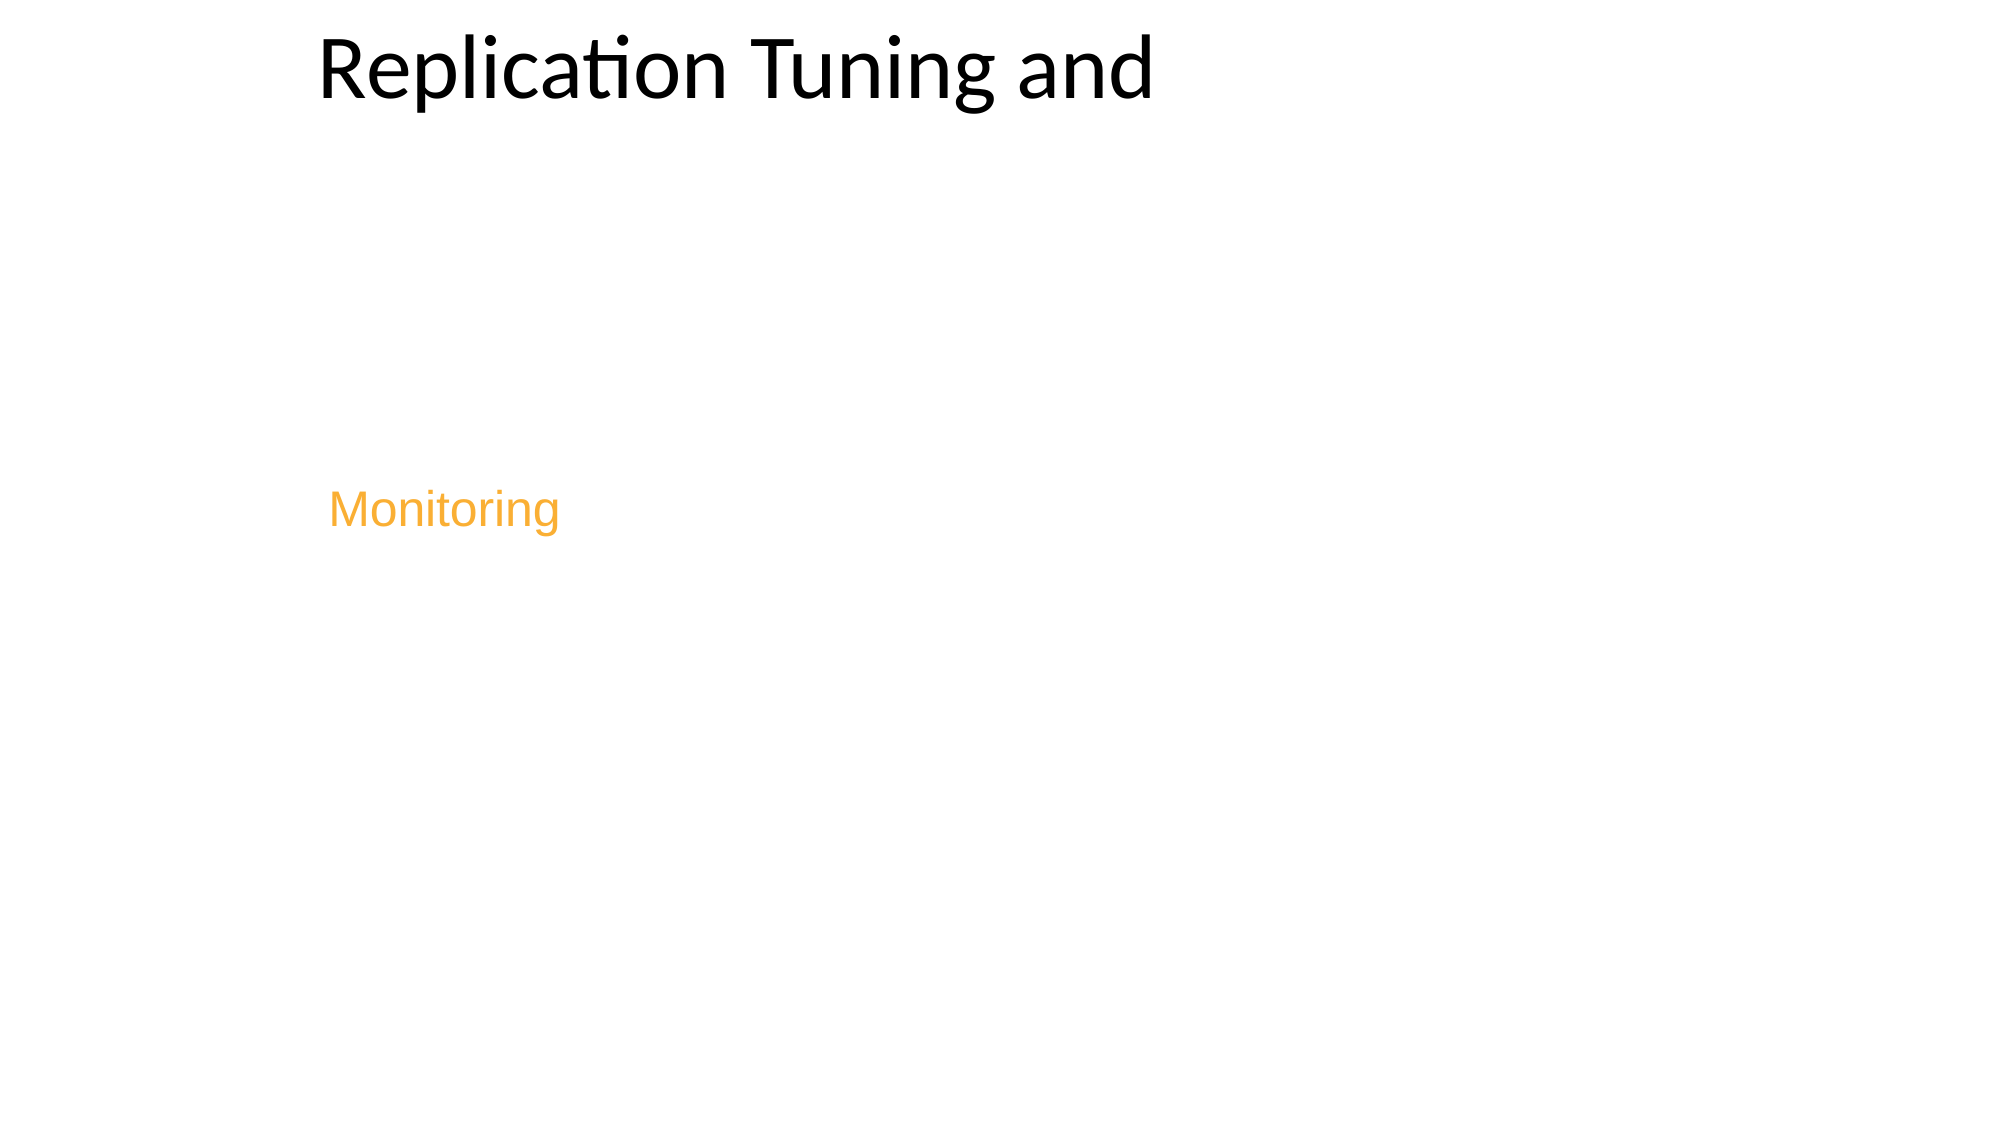

# Replication Tuning and
Monitoring
Optimizing replication
292
© 2013 Adobe Systems Incorporated. All Rights Reserved. Adobe Confidential.